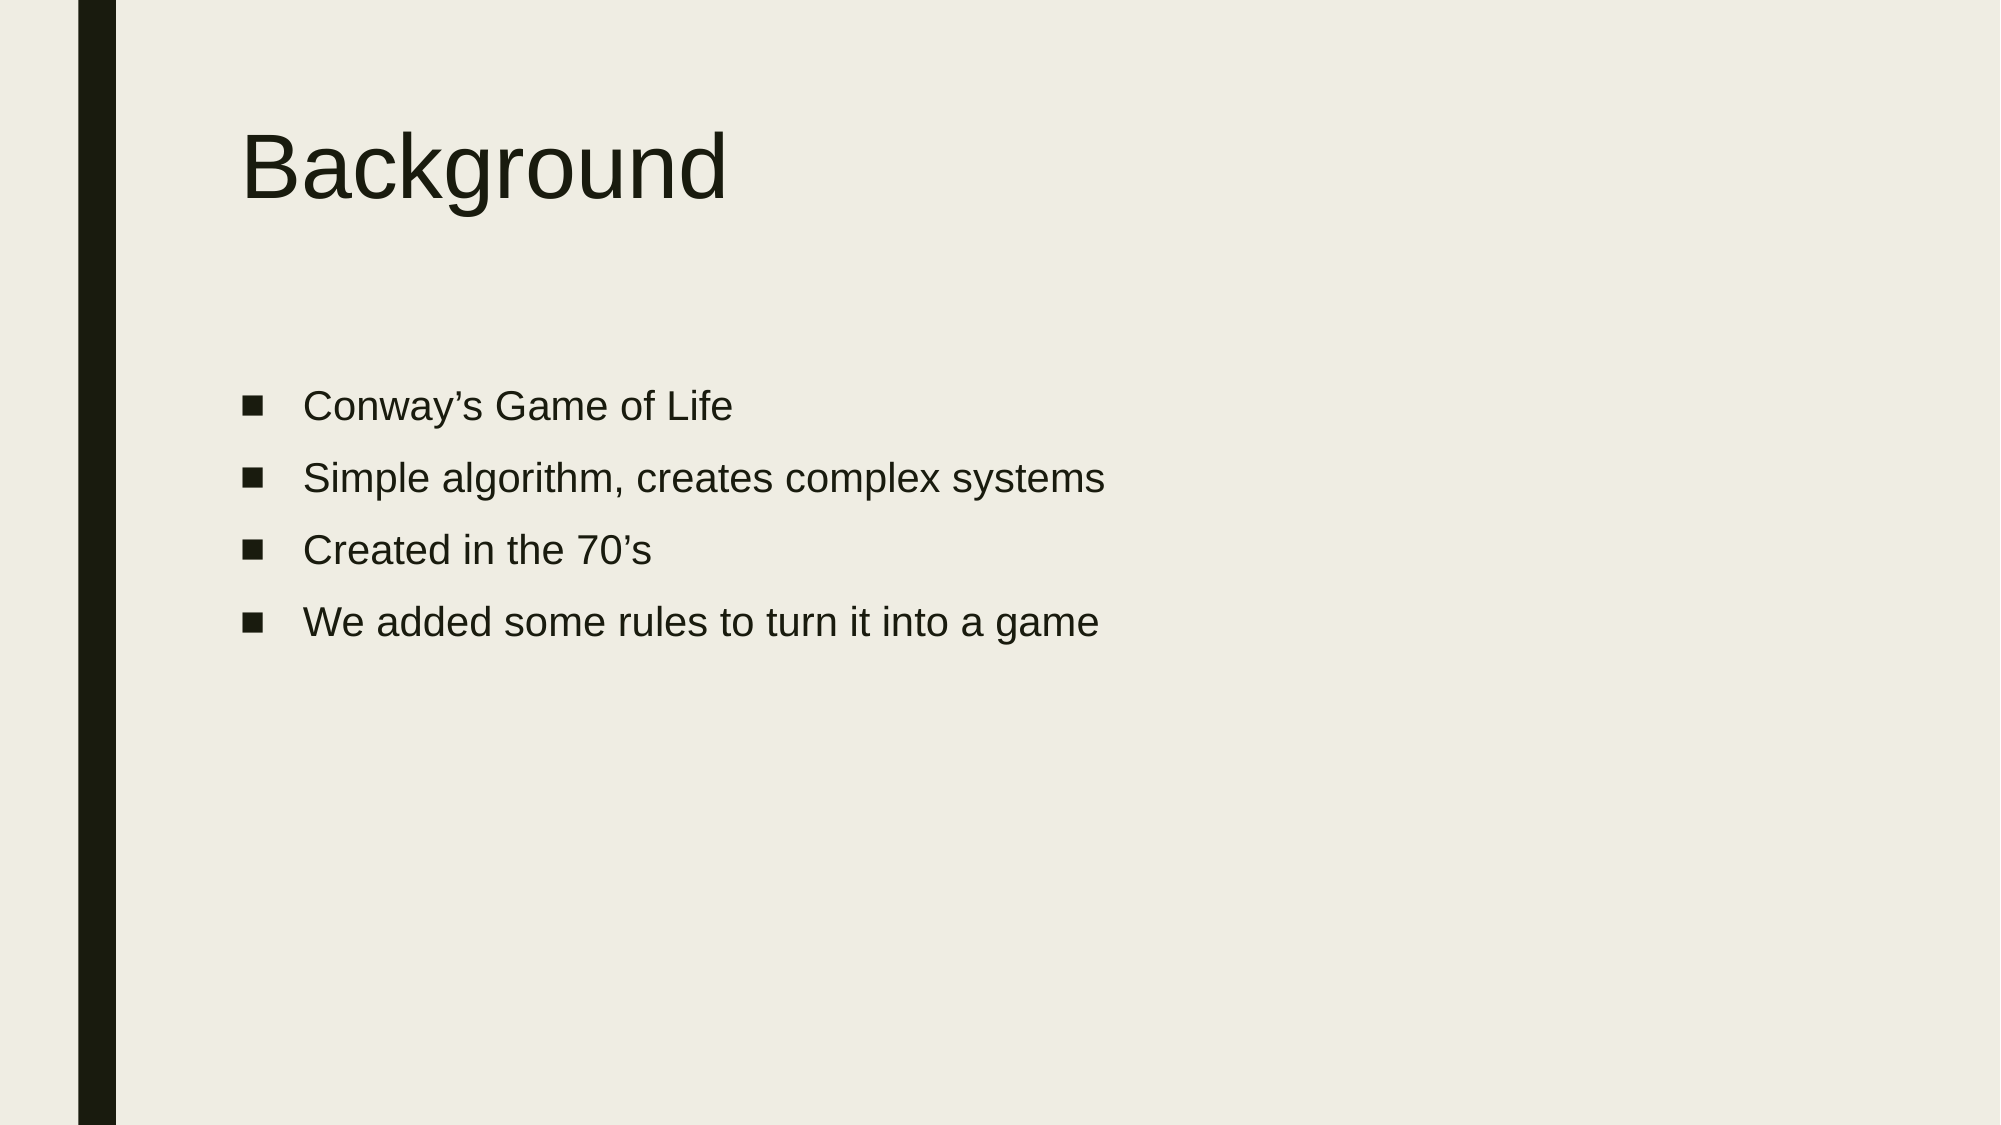

# Background
Conway’s Game of Life
Simple algorithm, creates complex systems
Created in the 70’s
We added some rules to turn it into a game